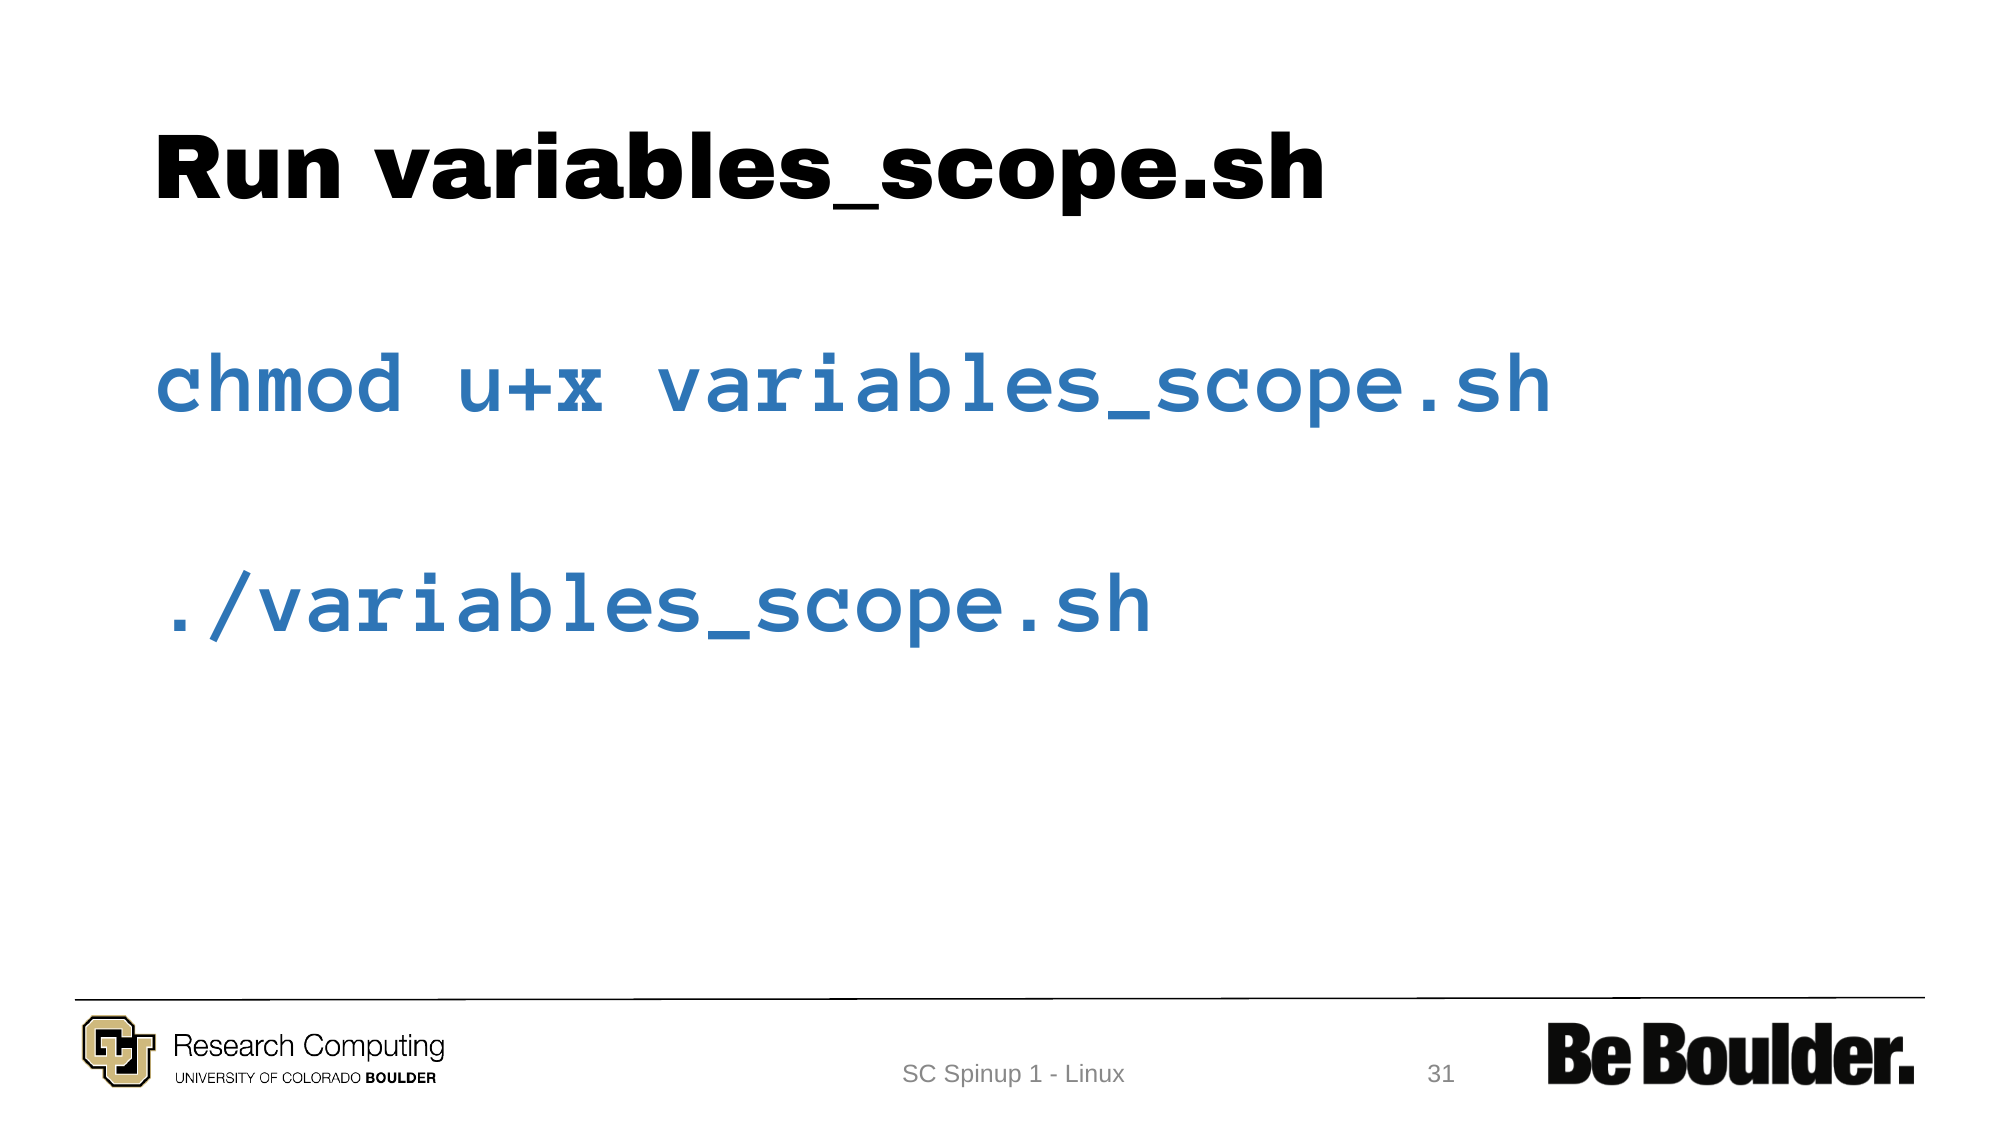

# Run variables_scope.sh
chmod u+x variables_scope.sh

./variables_scope.sh
SC Spinup 1 - Linux
31